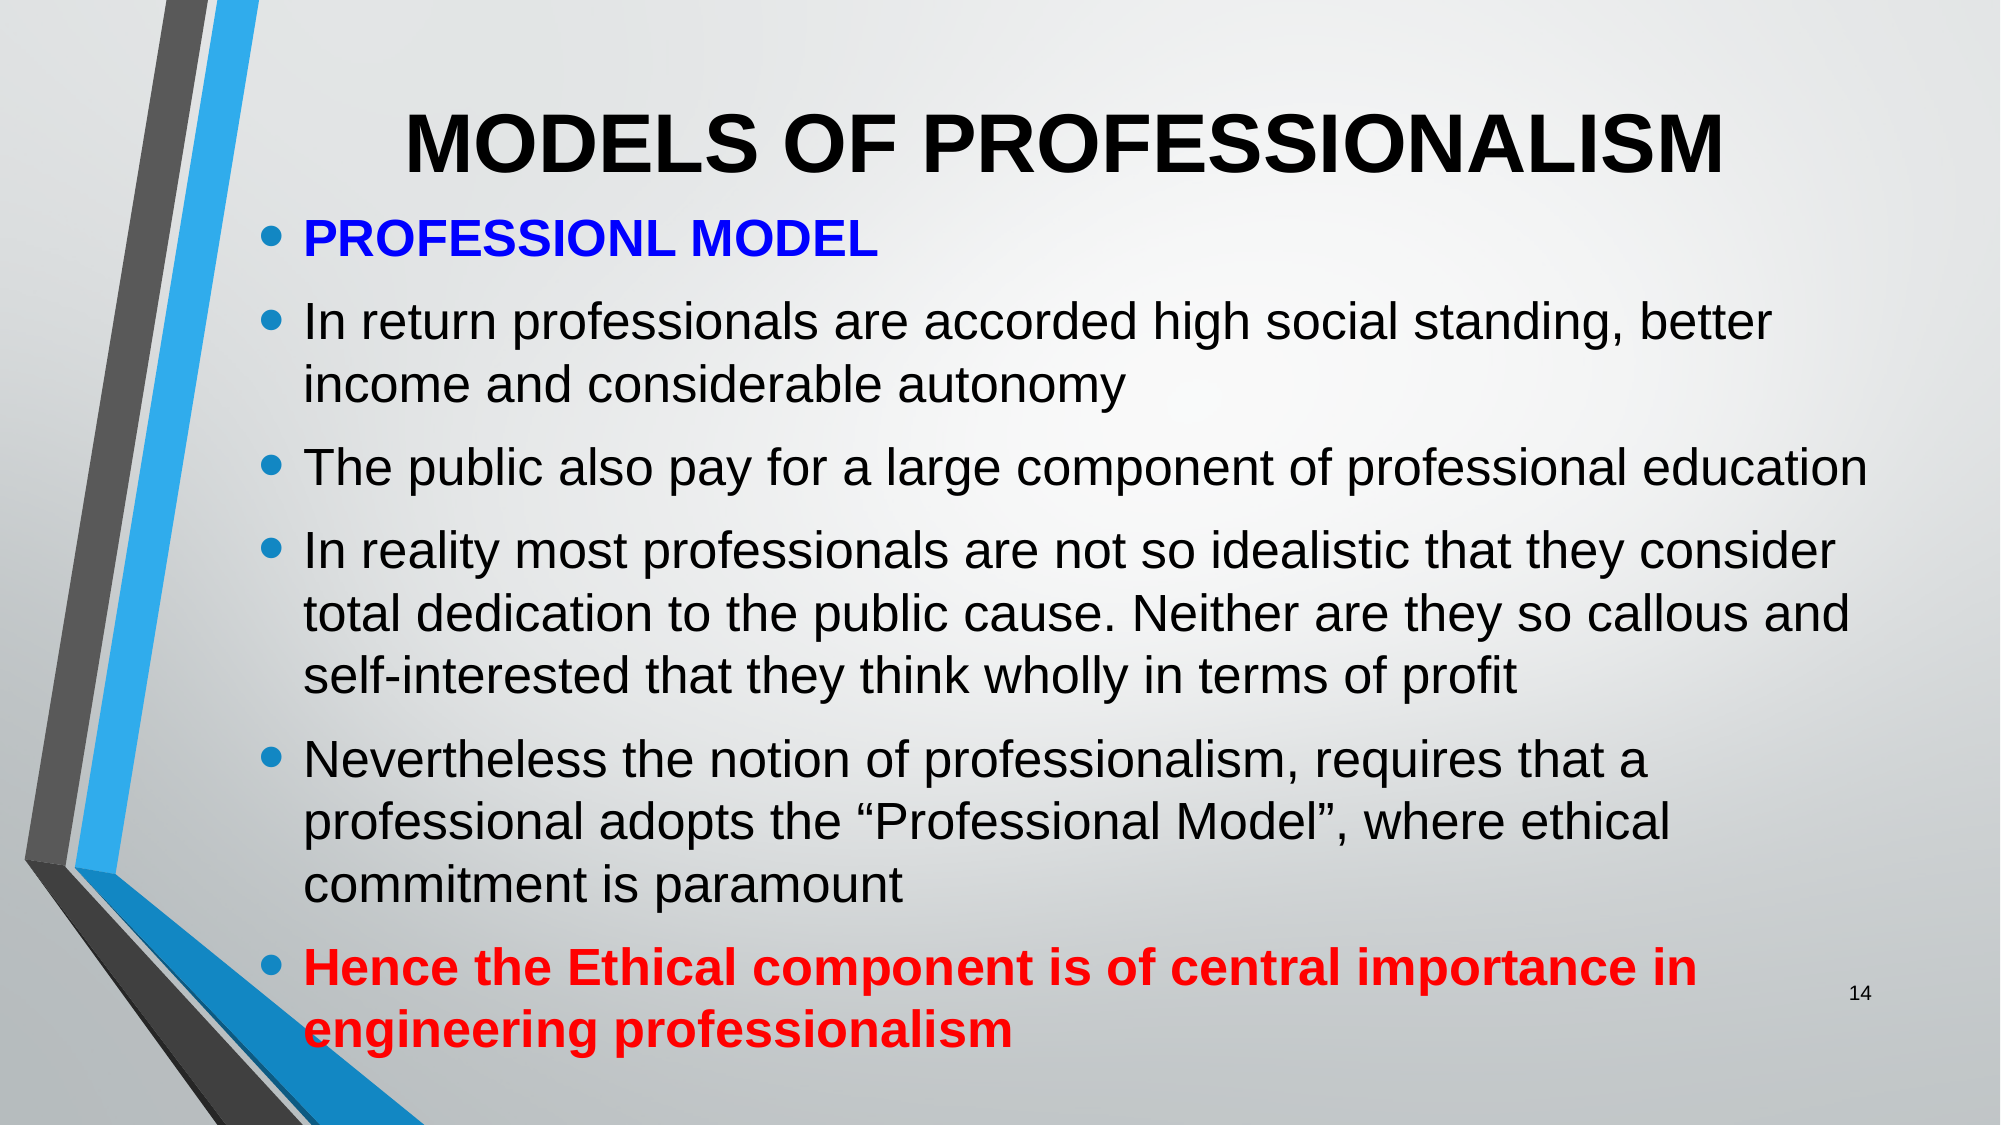

# MODELS OF PROFESSIONALISM
PROFESSIONL MODEL
In return professionals are accorded high social standing, better income and considerable autonomy
The public also pay for a large component of professional education
In reality most professionals are not so idealistic that they consider total dedication to the public cause. Neither are they so callous and self-interested that they think wholly in terms of profit
Nevertheless the notion of professionalism, requires that a professional adopts the “Professional Model”, where ethical commitment is paramount
Hence the Ethical component is of central importance in engineering professionalism

14